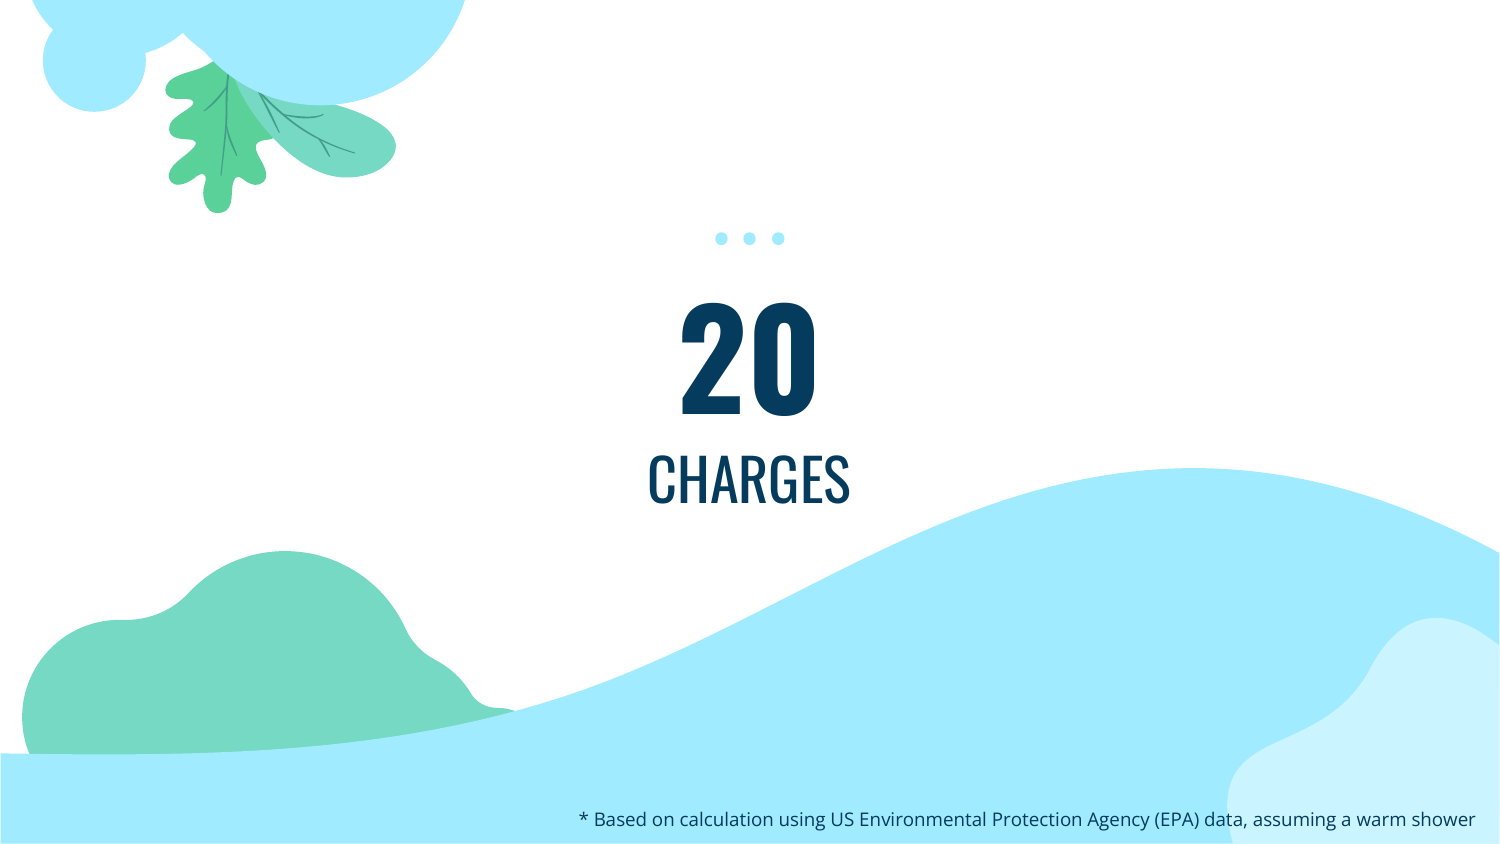

20
# CHARGES
* Based on calculation using US Environmental Protection Agency (EPA) data, assuming a warm shower